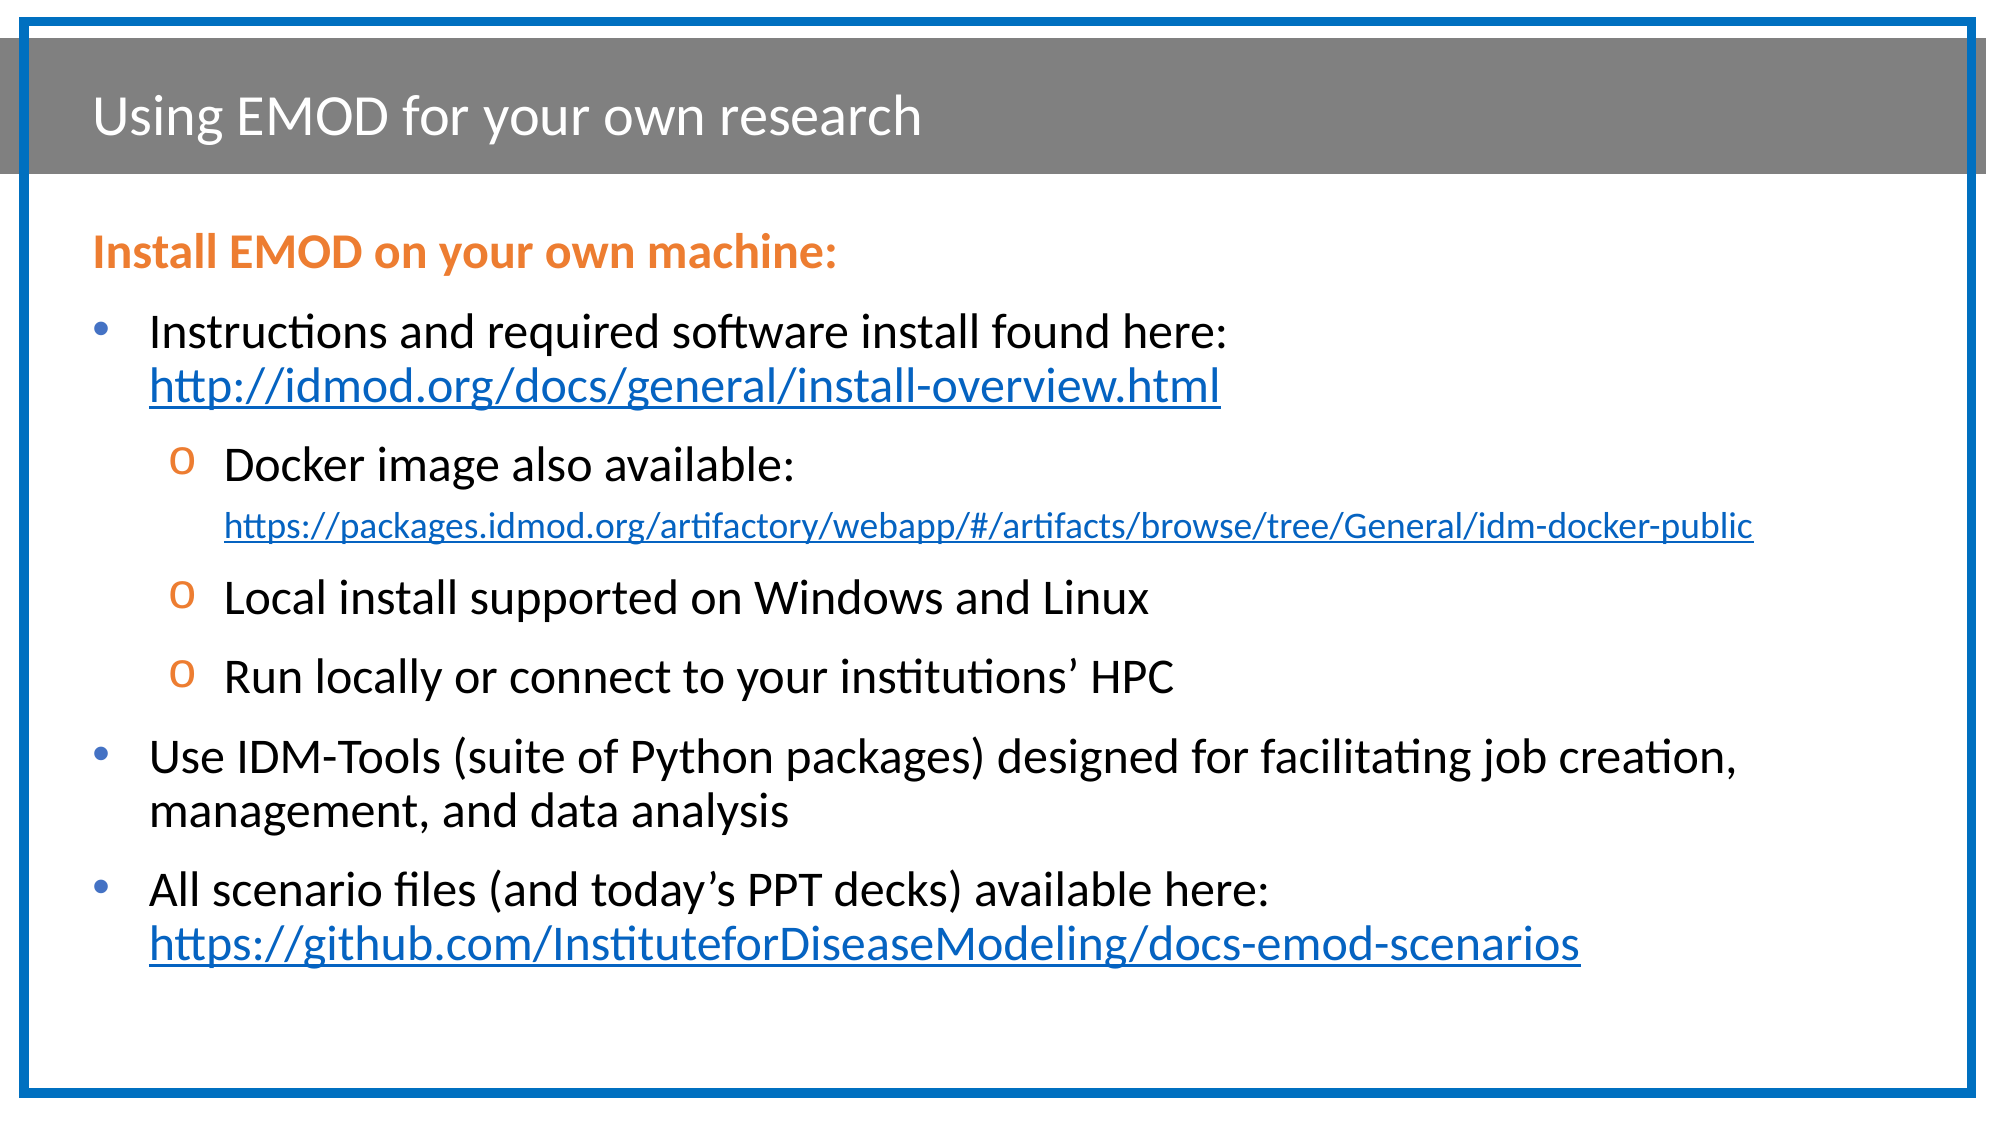

Using EMOD for your own research
Install EMOD on your own machine:
Instructions and required software install found here: http://idmod.org/docs/general/install-overview.html
Docker image also available: https://packages.idmod.org/artifactory/webapp/#/artifacts/browse/tree/General/idm-docker-public
Local install supported on Windows and Linux
Run locally or connect to your institutions’ HPC
Use IDM-Tools (suite of Python packages) designed for facilitating job creation, management, and data analysis
All scenario files (and today’s PPT decks) available here: https://github.com/InstituteforDiseaseModeling/docs-emod-scenarios